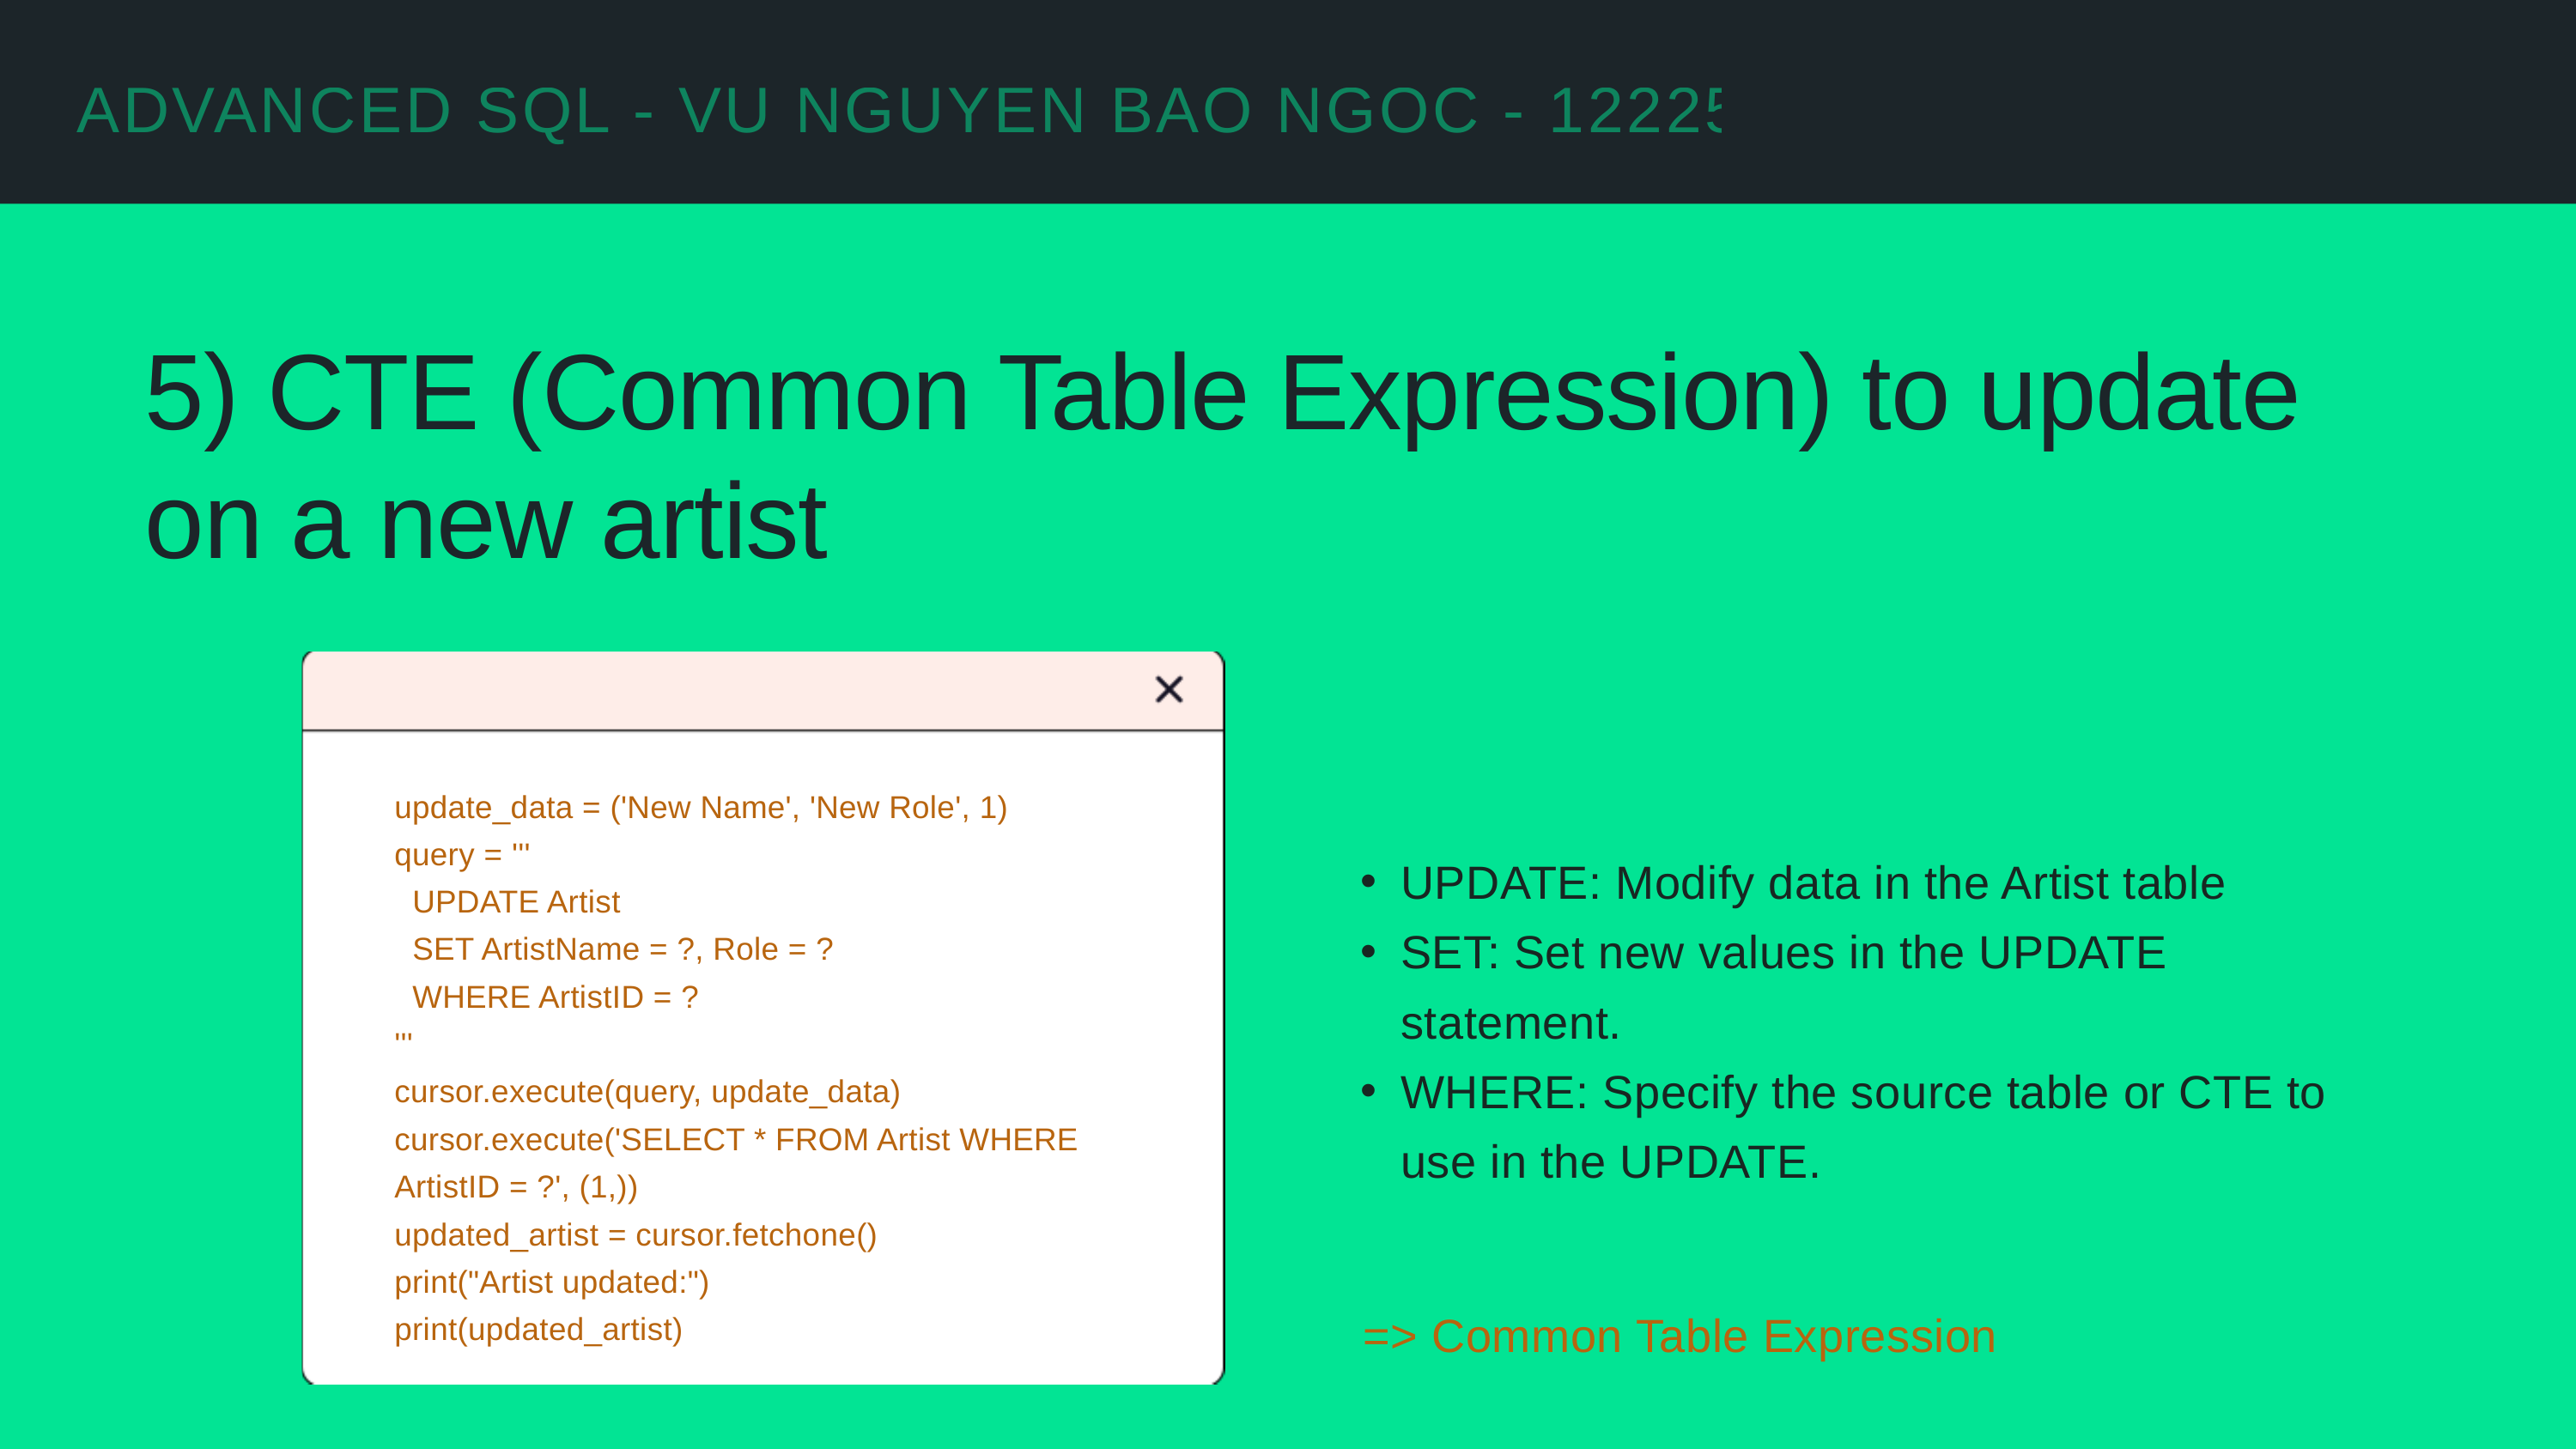

ADVANCED SQL - VU NGUYEN BAO NGOC - 12225193
5) CTE (Common Table Expression) to update on a new artist

UPDATE: Modify data in the Artist table
SET: Set new values in the UPDATE statement.
WHERE: Specify the source table or CTE to use in the UPDATE.
update_data = ('New Name', 'New Role', 1)
query = '''
  UPDATE Artist
  SET ArtistName = ?, Role = ?
  WHERE ArtistID = ?
'''
cursor.execute(query, update_data)
cursor.execute('SELECT * FROM Artist WHERE ArtistID = ?', (1,))
updated_artist = cursor.fetchone()
print("Artist updated:")
print(updated_artist)

=> Common Table Expression